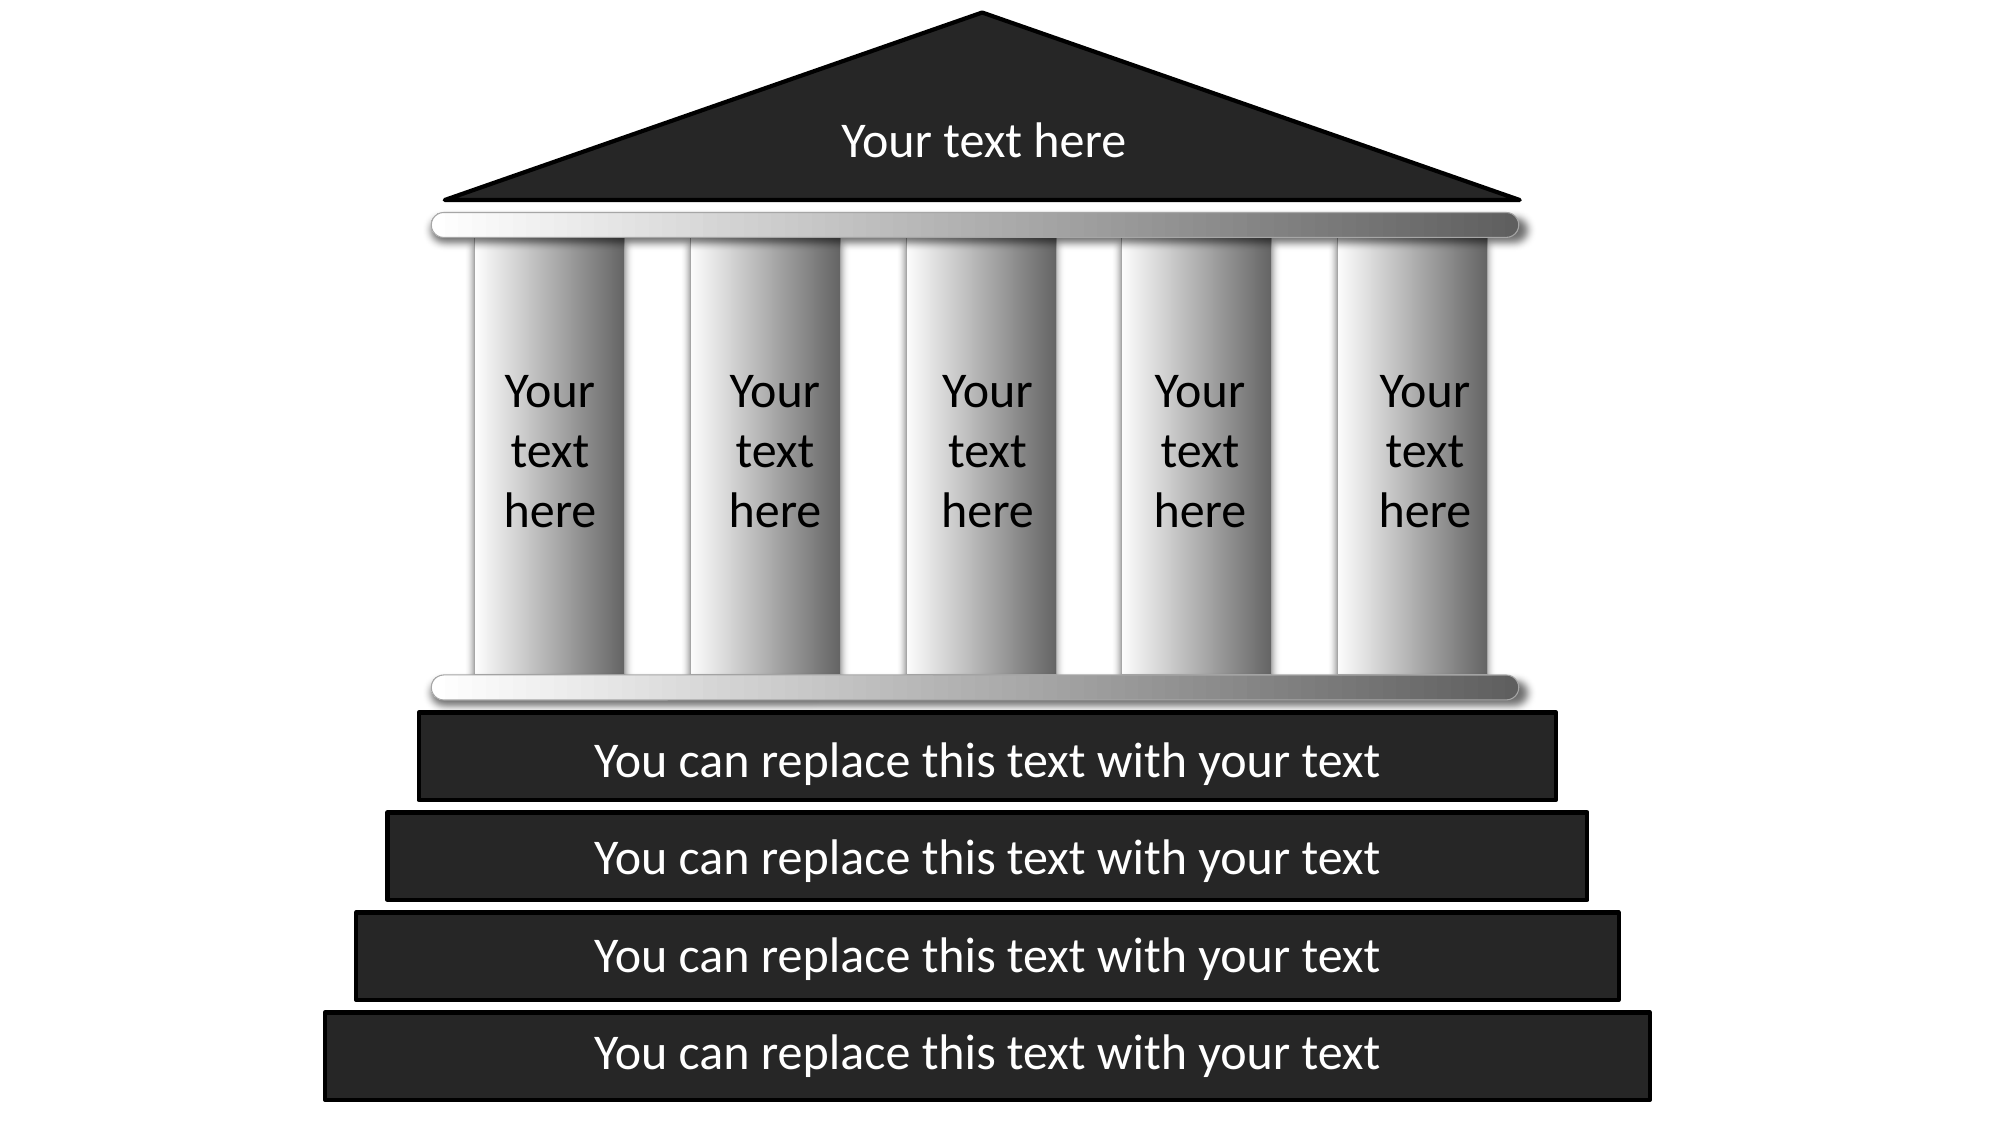

Your text here

Your text here
Your text here
Your text here
Your text here
Your text here

You can replace this text with your text

You can replace this text with your text

You can replace this text with your text

You can replace this text with your text